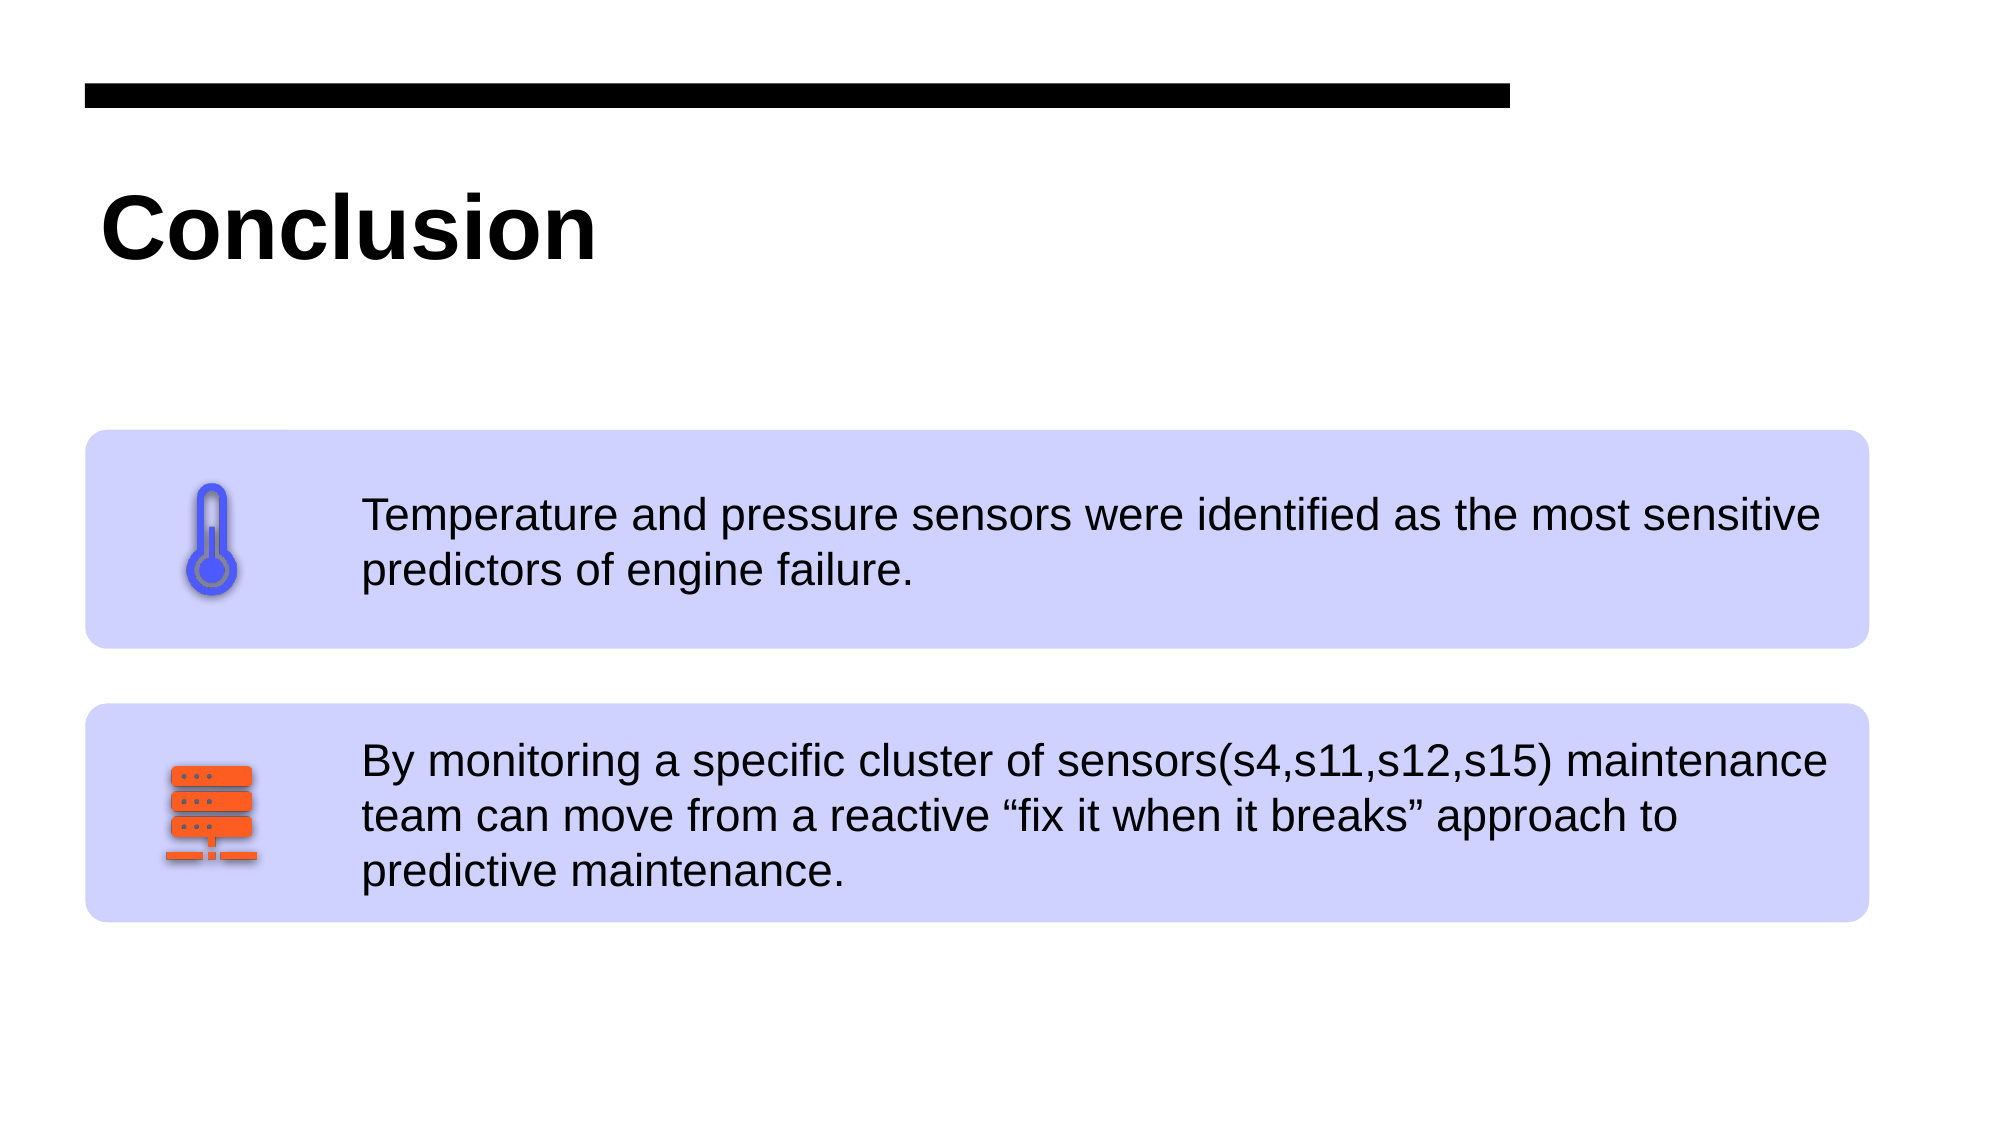

# Conclusion
Temperature and pressure sensors were identified as the most sensitive predictors of engine failure.
By monitoring a specific cluster of sensors(s4,s11,s12,s15) maintenance team can move from a reactive “fix it when it breaks” approach to predictive maintenance.